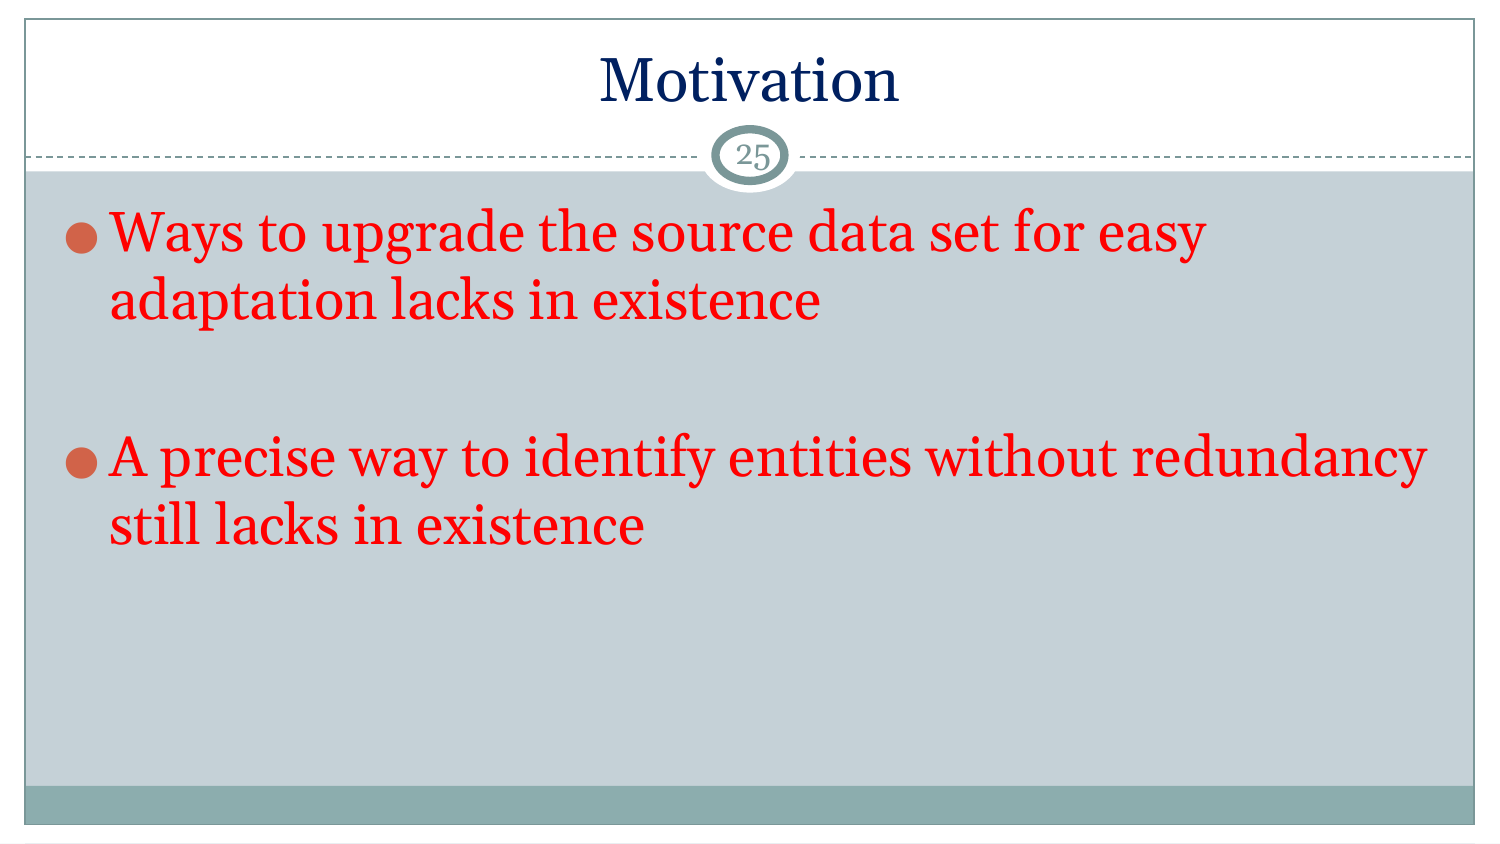

# Motivation
25
Ways to upgrade the source data set for easy adaptation lacks in existence

A precise way to identify entities without redundancy still lacks in existence